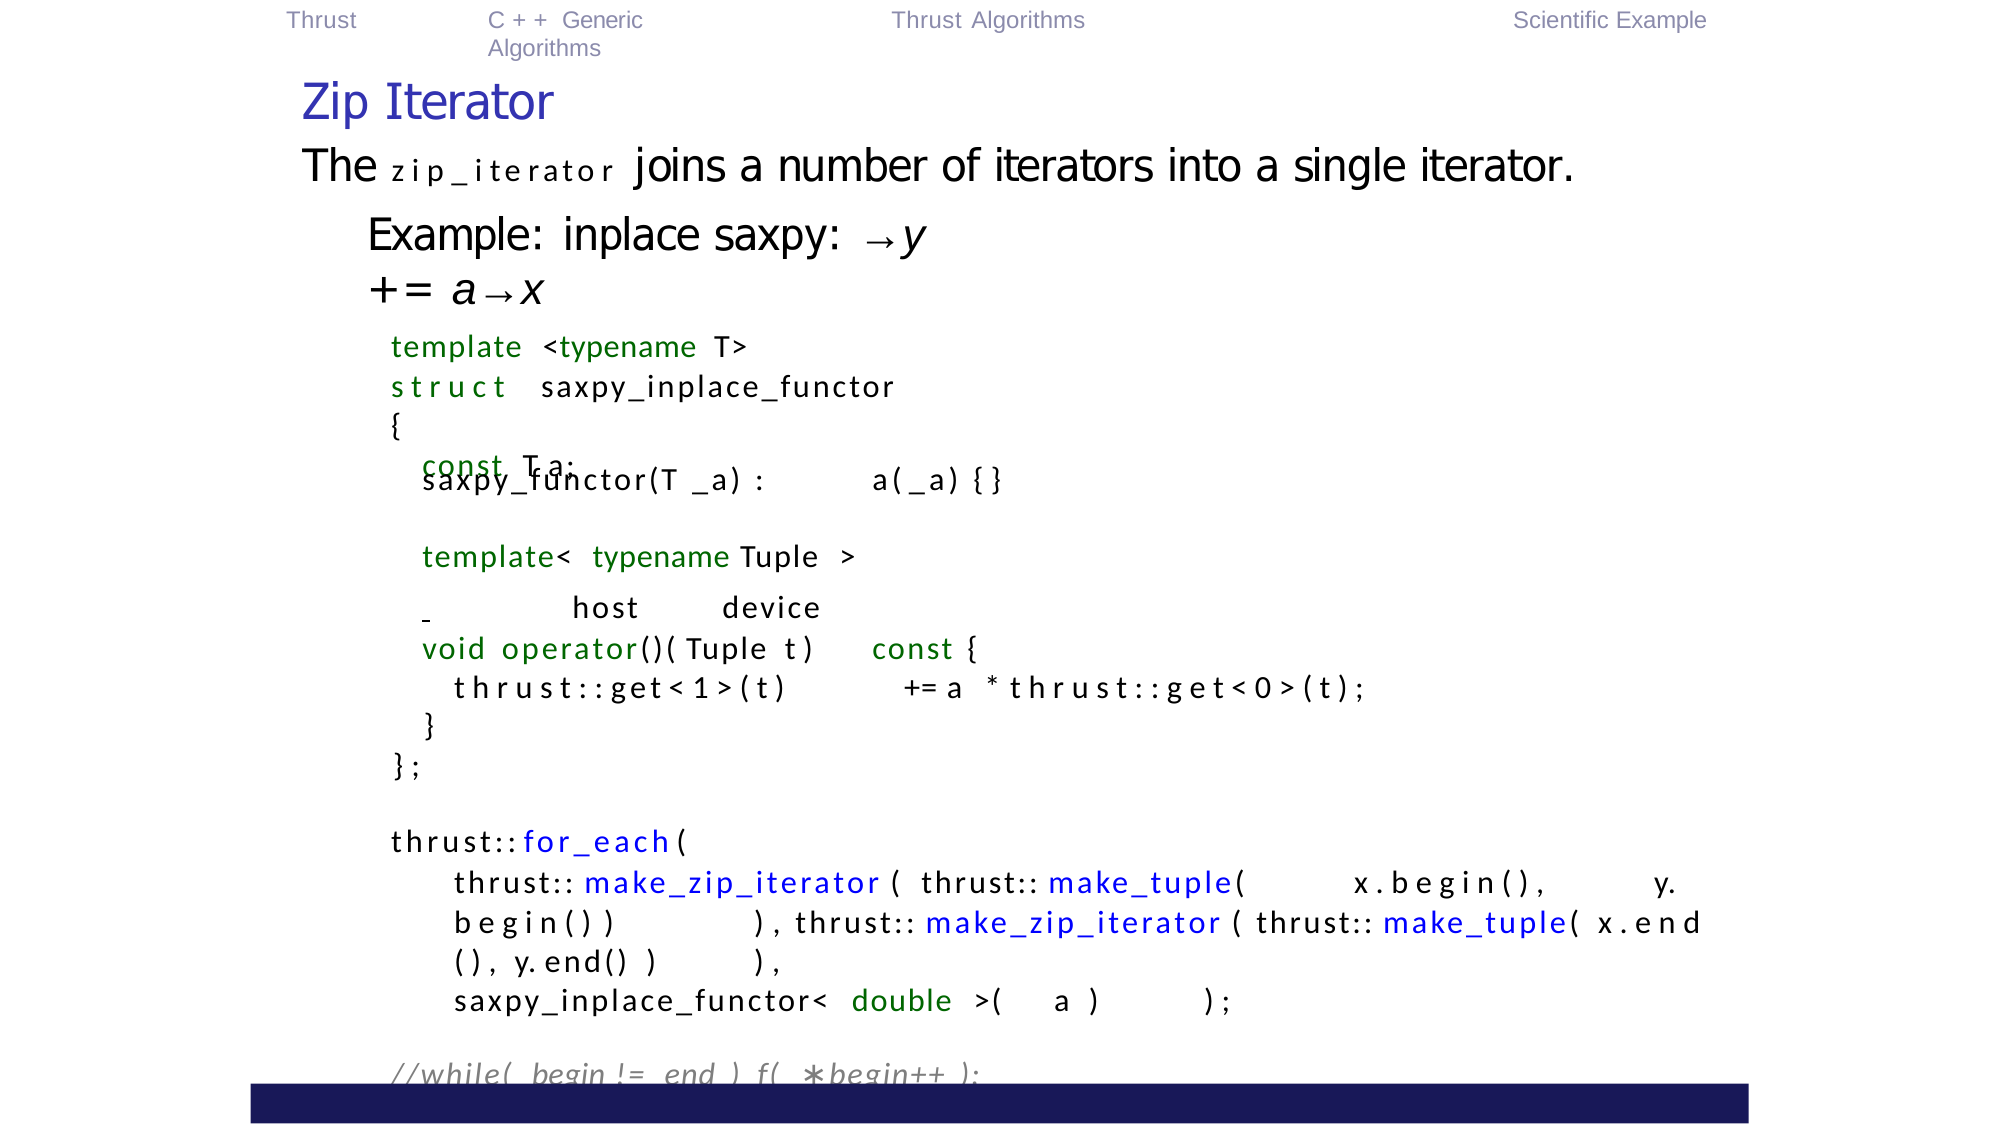

Thrust
C + +  Generic Algorithms
Thrust Algorithms
Scientific Example
		Zip Iterator
		The z i p _ i te rato r   joins a number of iterators into a single iterator.
Example: inplace saxpy: →y += a→x
template  <typename  T>
s t r u c t	saxpy_inplace_functor
{
const T a;
saxpy_functor(T  _a)  :	a( _a)  {}

template<  typename Tuple  >
 	host	device
void operator()( Tuple t )	const {
t h r u s t : : get < 1 > ( t )	+= a   * t h r u s t : : g e t < 0 > ( t ) ;
}
} ;

thrust:: for_each (
thrust:: make_zip_iterator (  thrust:: make_tuple(	x . b e g i n ( ) ,	y. b e g i n ( )	)	) ,  thrust:: make_zip_iterator ( thrust:: make_tuple( x . e n d ( ) ,  y. end() )	) ,
saxpy_inplace_functor< double  >(	a  )	) ;

//while( begin != end )  f(  ∗begin++ );